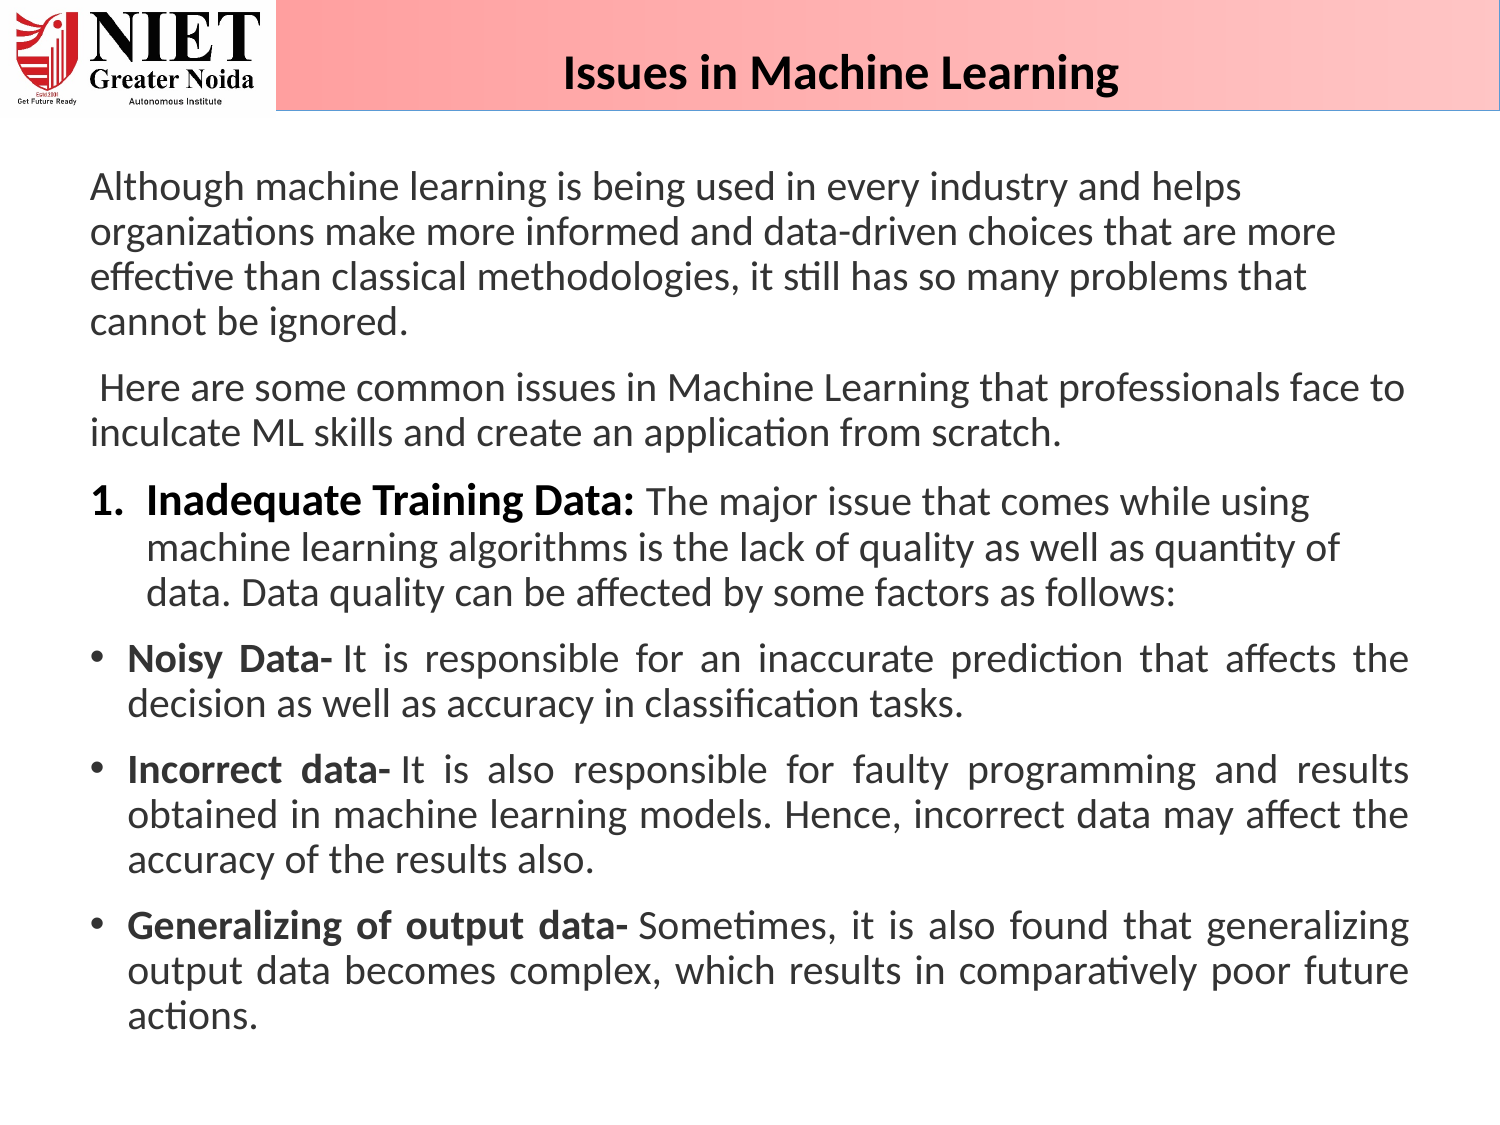

Issues in Machine Learning
Although machine learning is being used in every industry and helps organizations make more informed and data-driven choices that are more effective than classical methodologies, it still has so many problems that cannot be ignored.
 Here are some common issues in Machine Learning that professionals face to inculcate ML skills and create an application from scratch.
Inadequate Training Data: The major issue that comes while using machine learning algorithms is the lack of quality as well as quantity of data. Data quality can be affected by some factors as follows:
Noisy Data- It is responsible for an inaccurate prediction that affects the decision as well as accuracy in classification tasks.
Incorrect data- It is also responsible for faulty programming and results obtained in machine learning models. Hence, incorrect data may affect the accuracy of the results also.
Generalizing of output data- Sometimes, it is also found that generalizing output data becomes complex, which results in comparatively poor future actions.